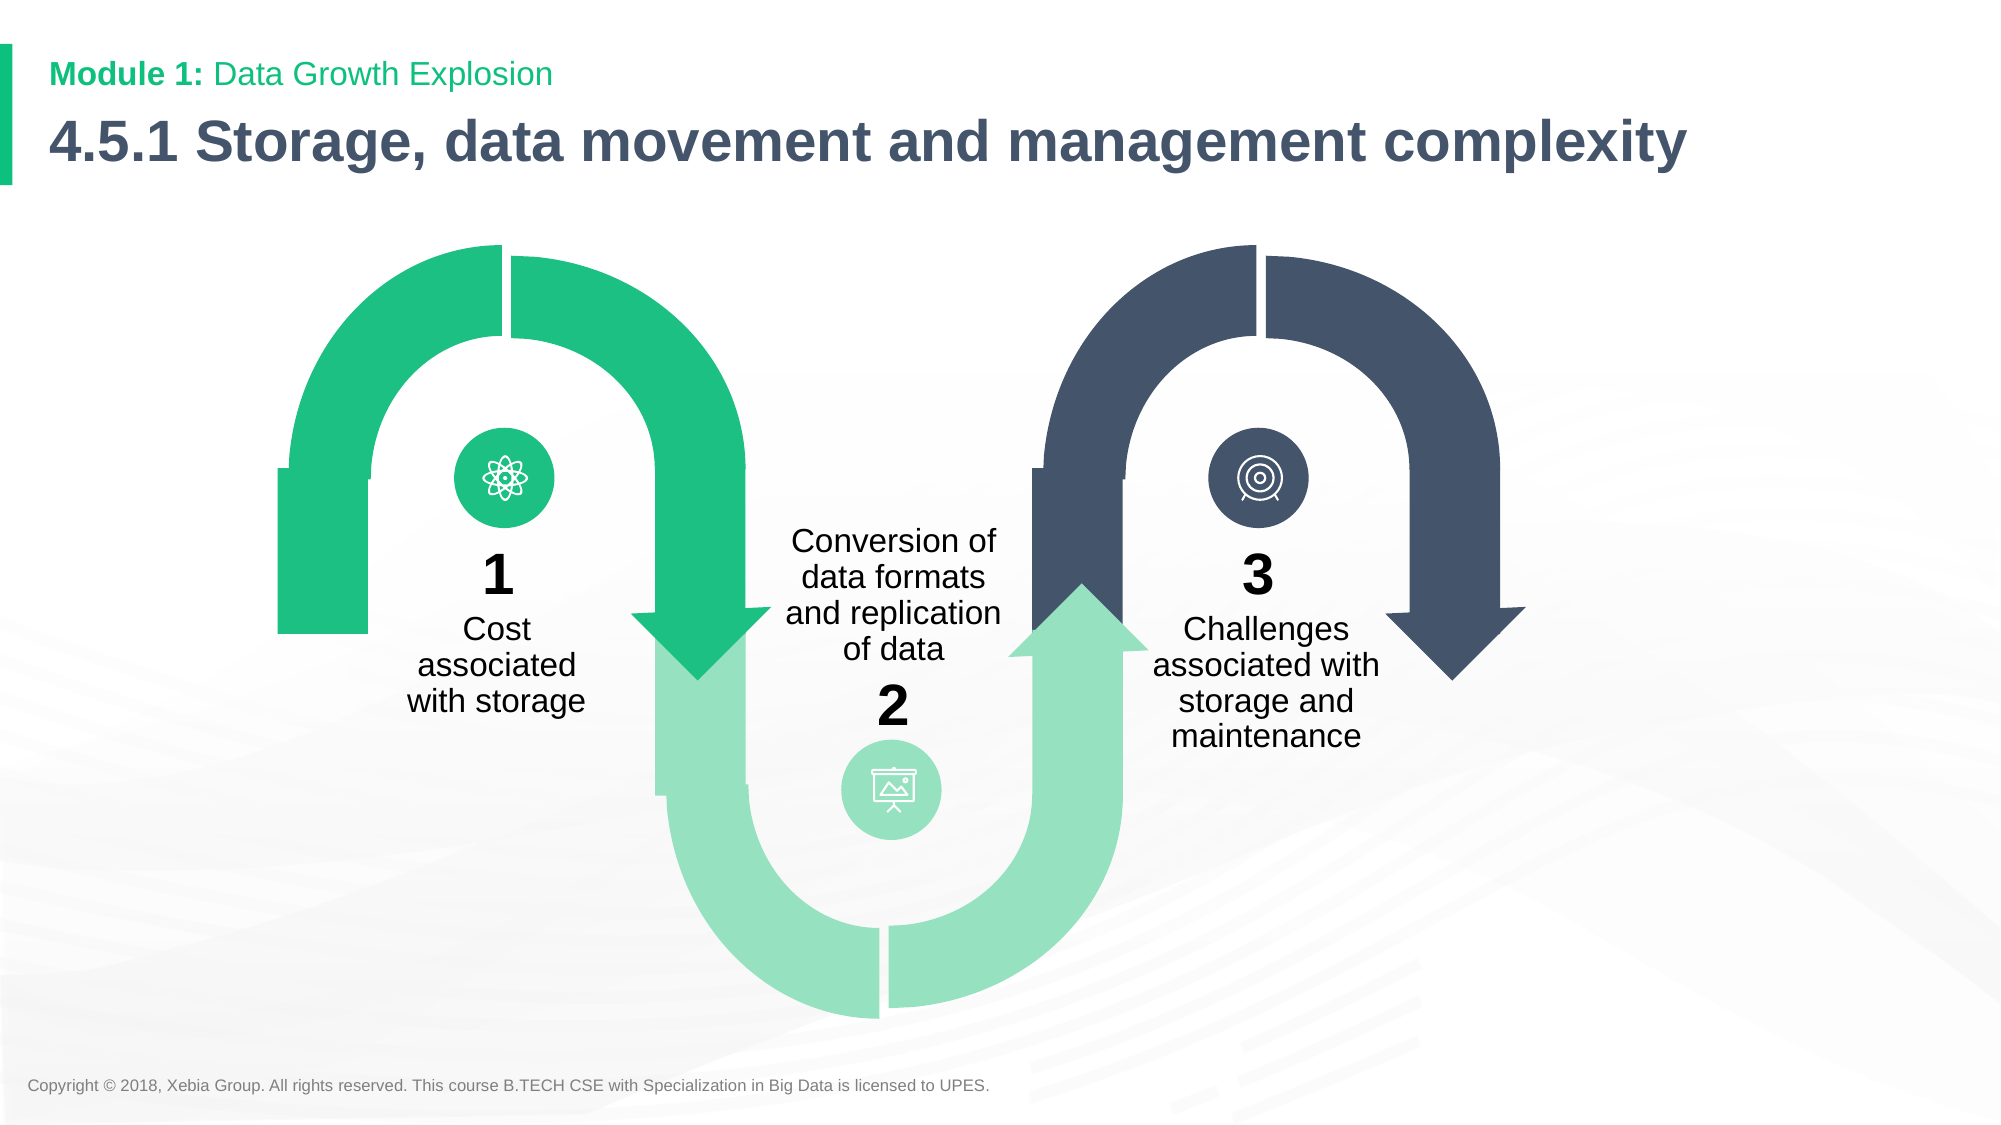

Module 1: Data Growth Explosion
# 4.5.1 Storage, data movement and management complexity

Conversion of data formats and replication of data
1
3
Cost associated with storage
Challenges associated with storage and maintenance
2